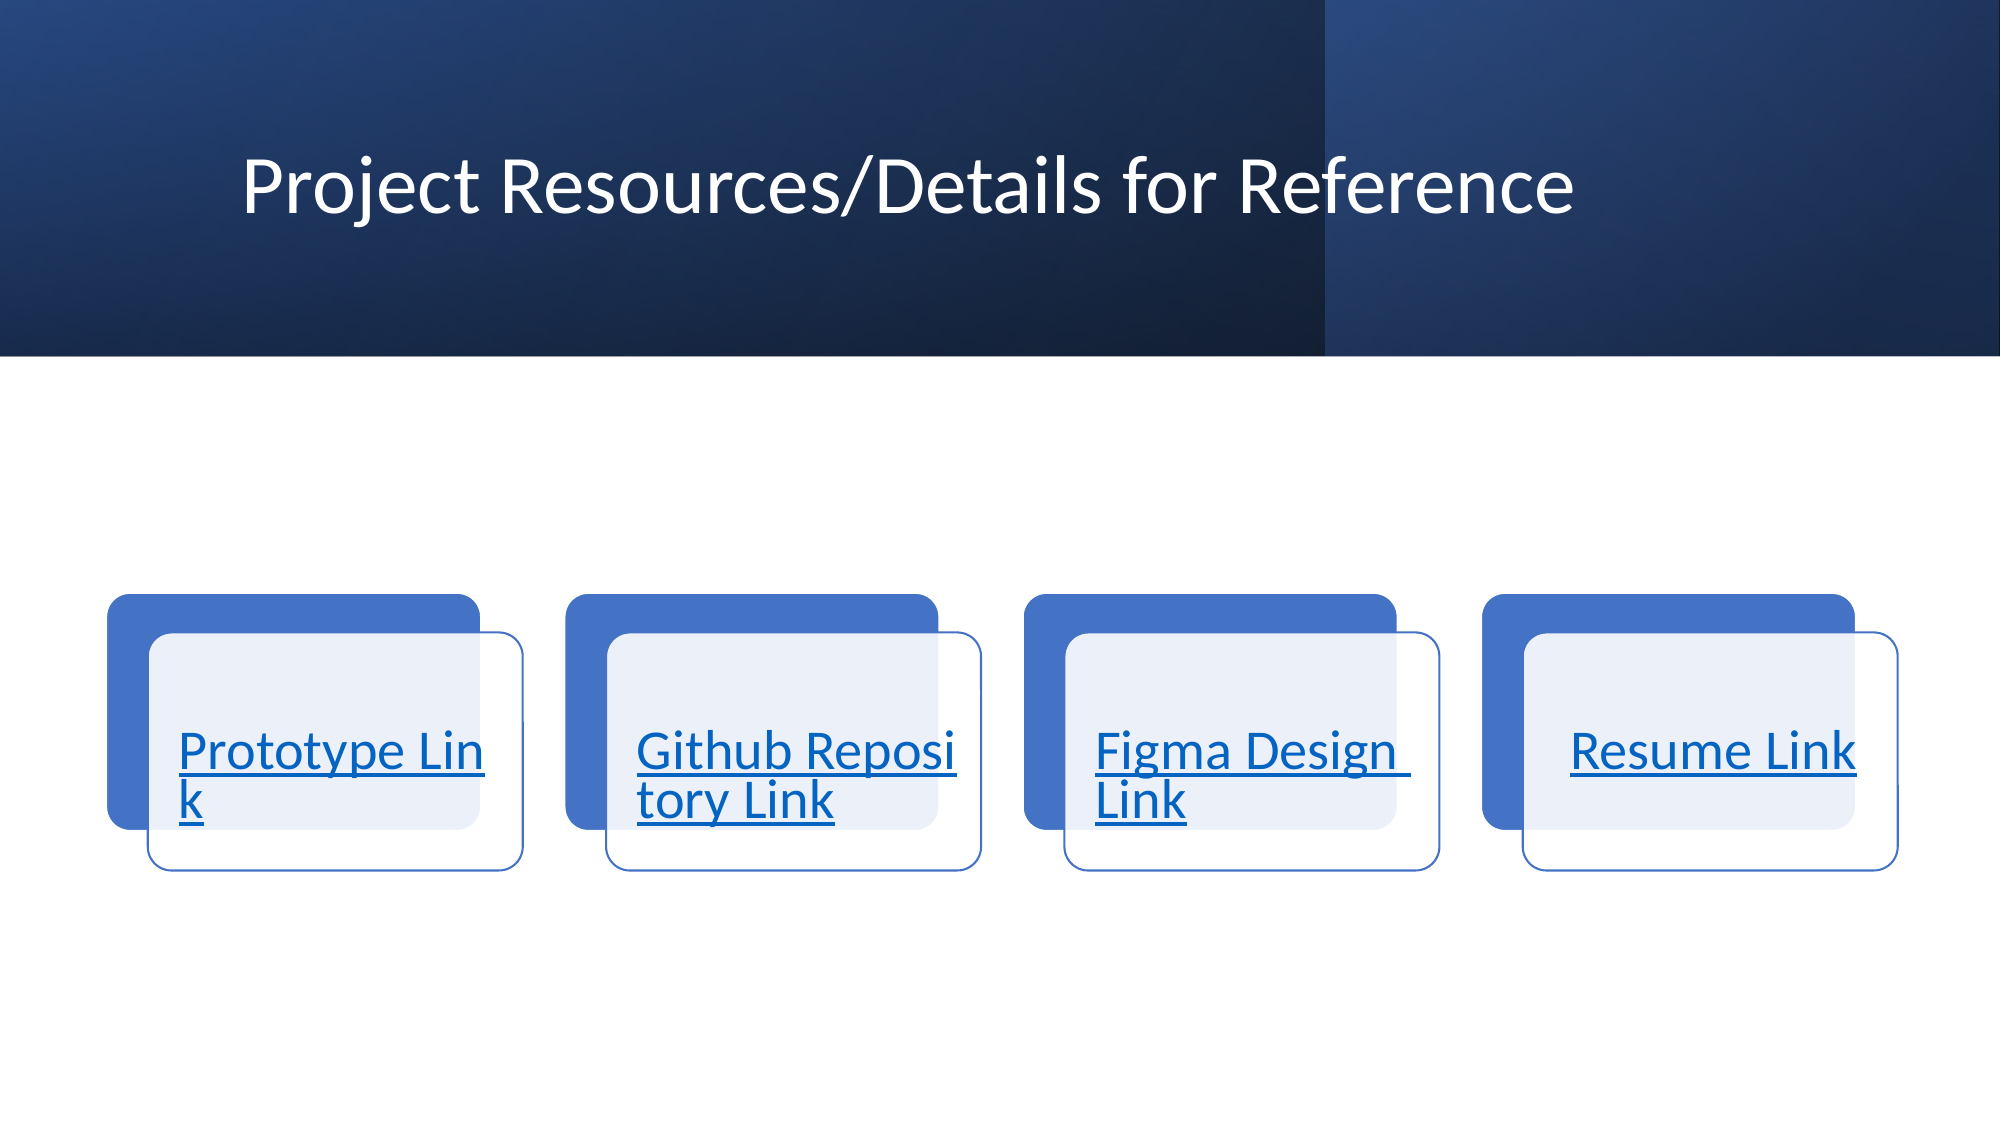

# Project Resources/Details for Reference
Prototype Link
Github Repository Link
Figma Design Link
Resume Link